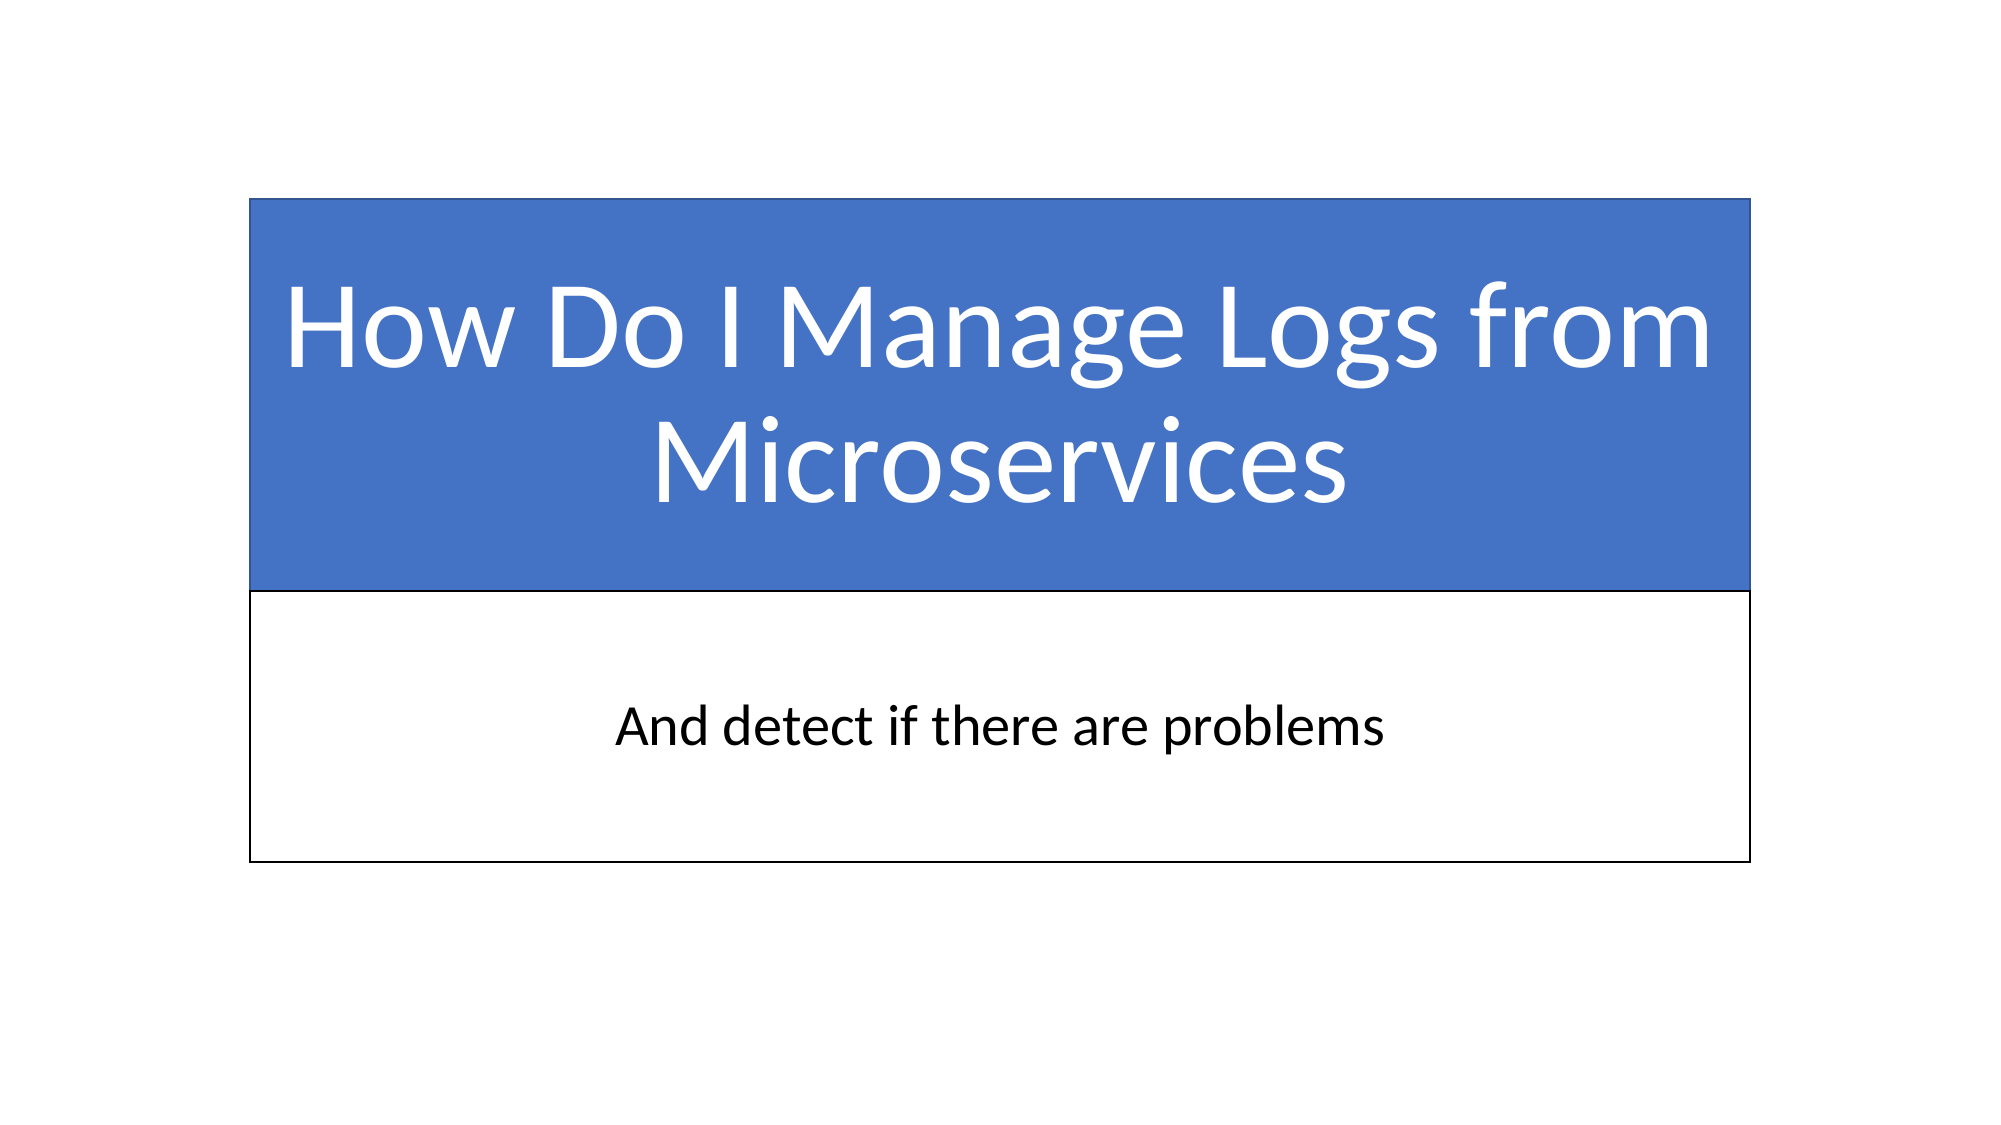

# How Do I Manage Logs from Microservices
And detect if there are problems